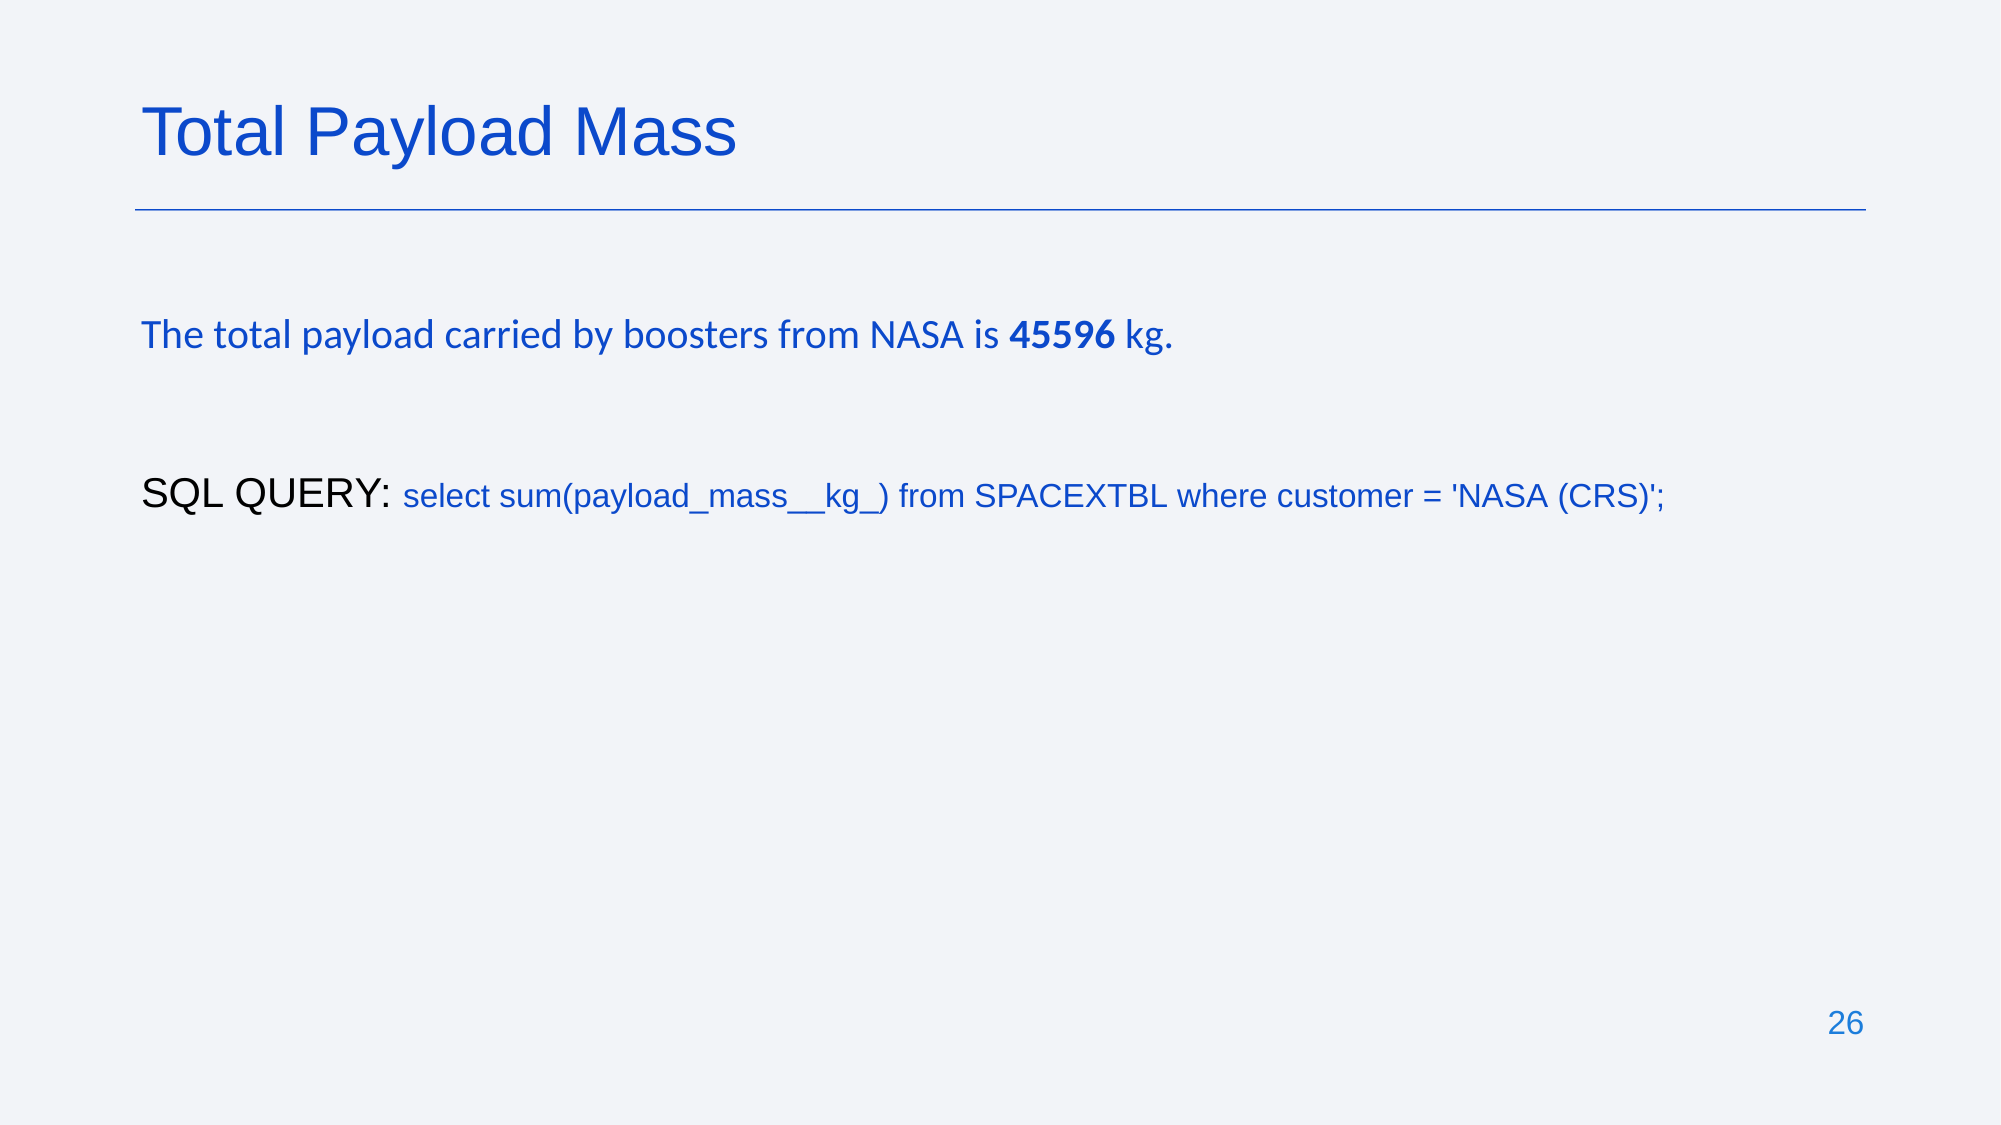

Total Payload Mass
The total payload carried by boosters from NASA is 45596 kg.

SQL QUERY: select sum(payload_mass__kg_) from SPACEXTBL where customer = 'NASA (CRS)';

26